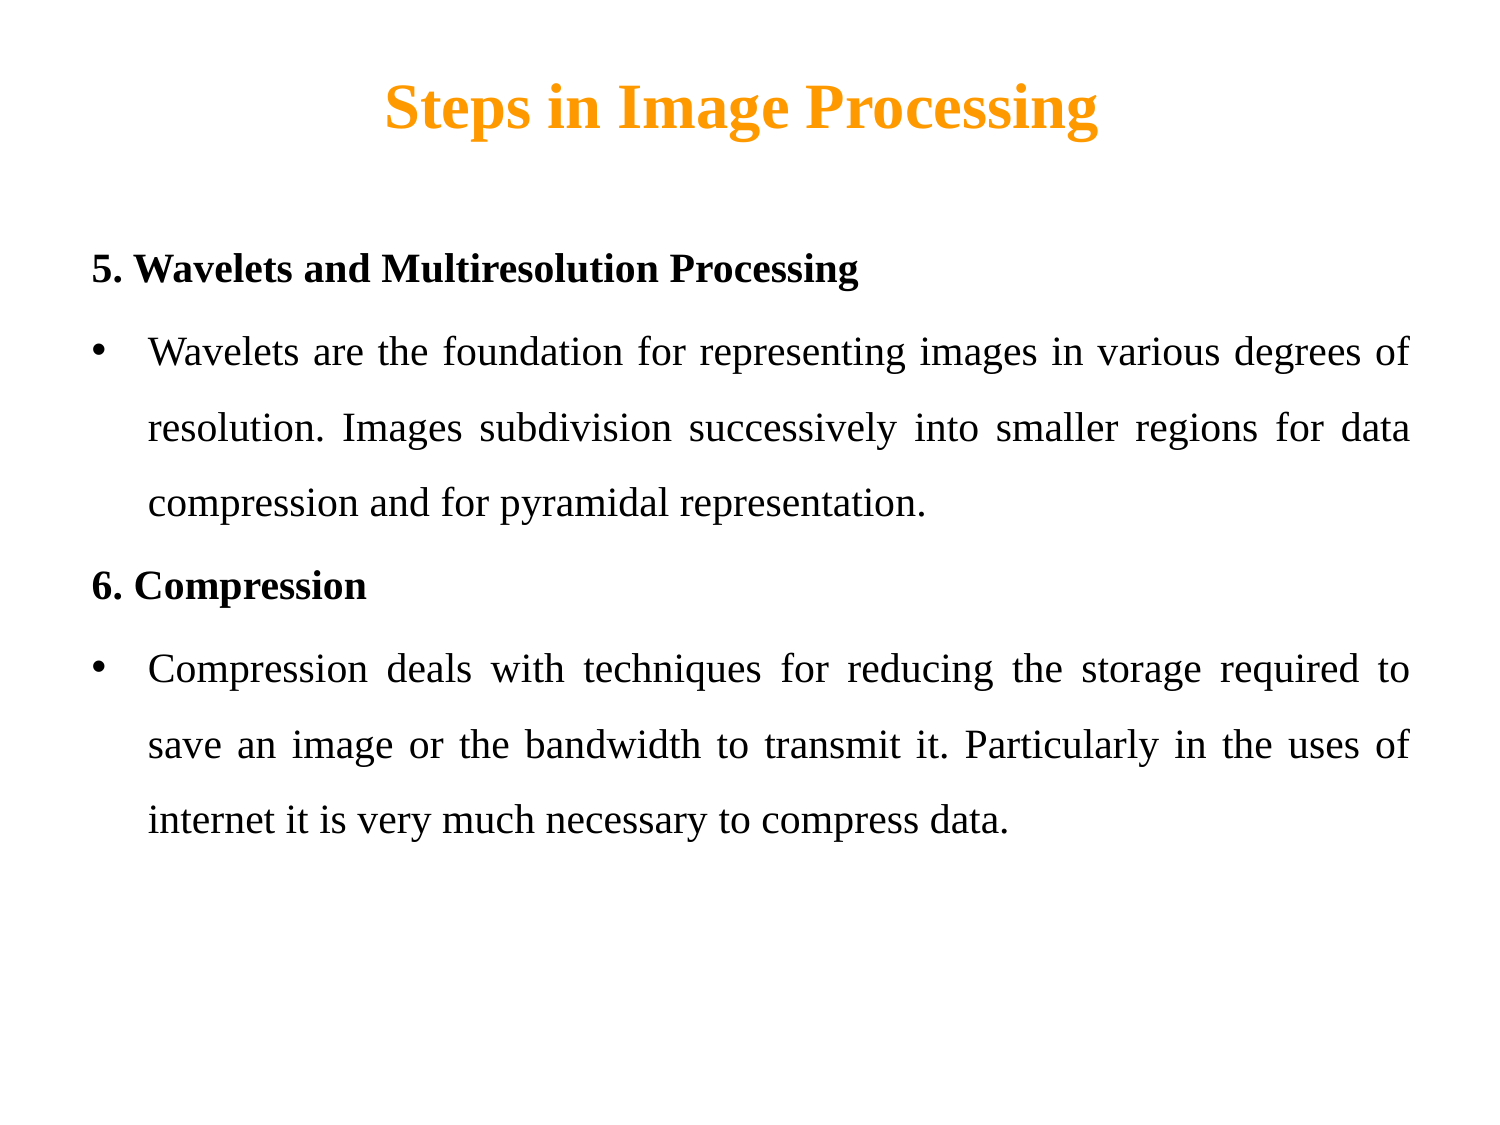

# Steps in Image Processing
5. Wavelets and Multiresolution Processing
Wavelets are the foundation for representing images in various degrees of resolution. Images subdivision successively into smaller regions for data compression and for pyramidal representation.
6. Compression
Compression deals with techniques for reducing the storage required to save an image or the bandwidth to transmit it. Particularly in the uses of internet it is very much necessary to compress data.